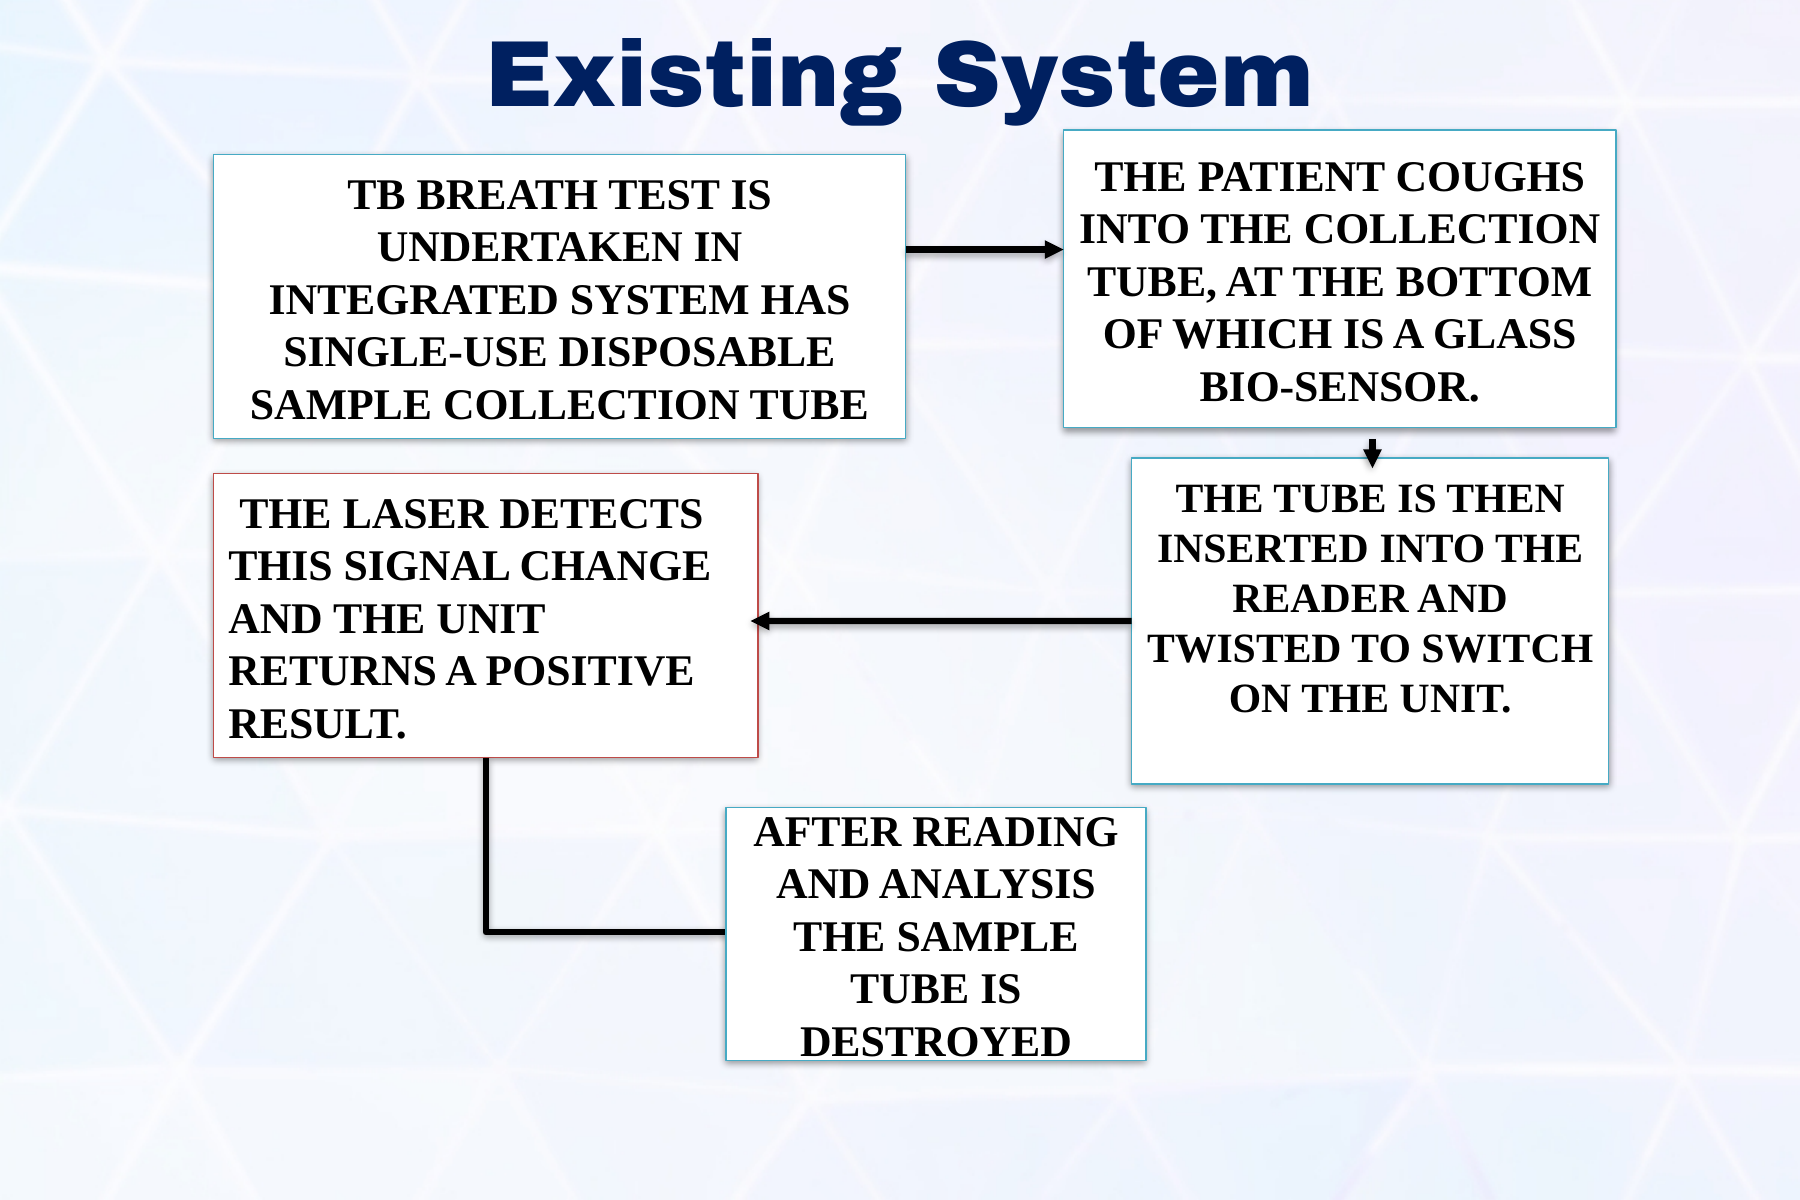

# Existing System

THE PATIENT COUGHS INTO THE COLLECTION TUBE, AT THE BOTTOM OF WHICH IS A GLASS BIO-SENSOR.
TB BREATH TEST IS UNDERTAKEN IN INTEGRATED SYSTEM HAS SINGLE-USE DISPOSABLE SAMPLE COLLECTION TUBE
THE TUBE IS THEN INSERTED INTO THE READER AND TWISTED TO SWITCH ON THE UNIT.

 THE LASER DETECTS THIS SIGNAL CHANGE AND THE UNIT RETURNS A POSITIVE RESULT.

AFTER READING AND ANALYSIS THE SAMPLE TUBE IS DESTROYED